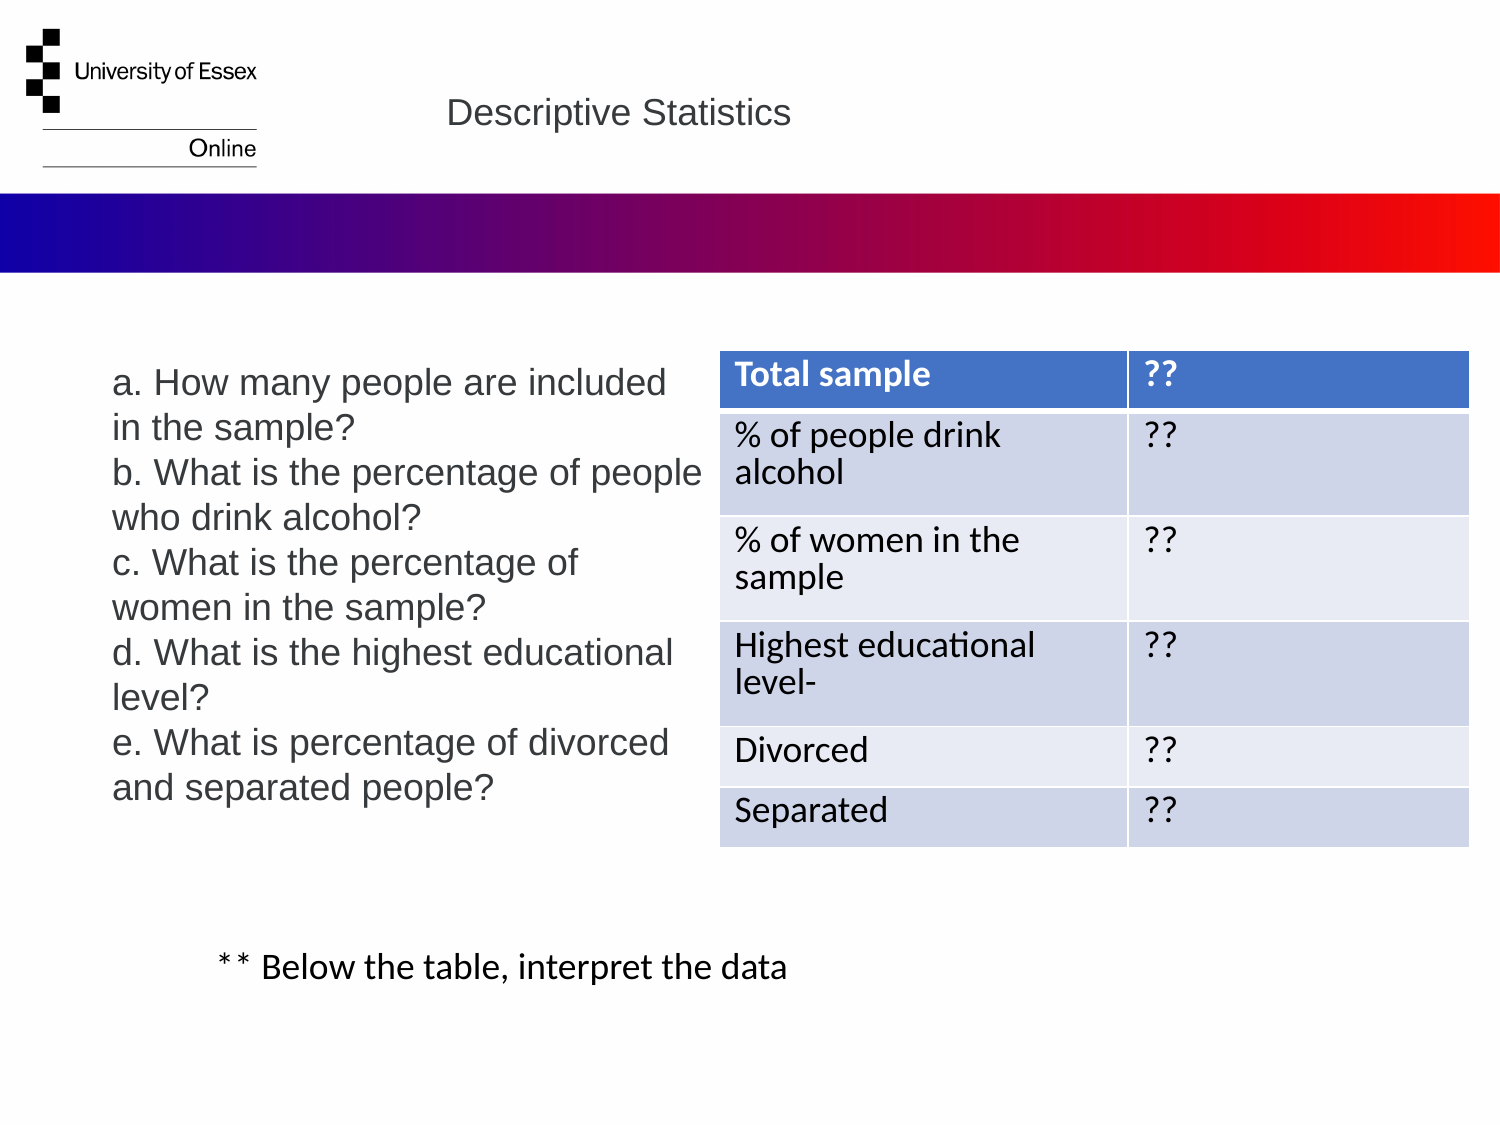

Descriptive Statistics
a. How many people are included in the sample?
b. What is the percentage of people who drink alcohol?
c. What is the percentage of women in the sample?
d. What is the highest educational level?
e. What is percentage of divorced and separated people?
| Total sample | ?? |
| --- | --- |
| % of people drink alcohol | ?? |
| % of women in the sample | ?? |
| Highest educational level- | ?? |
| Divorced | ?? |
| Separated | ?? |
** Below the table, interpret the data